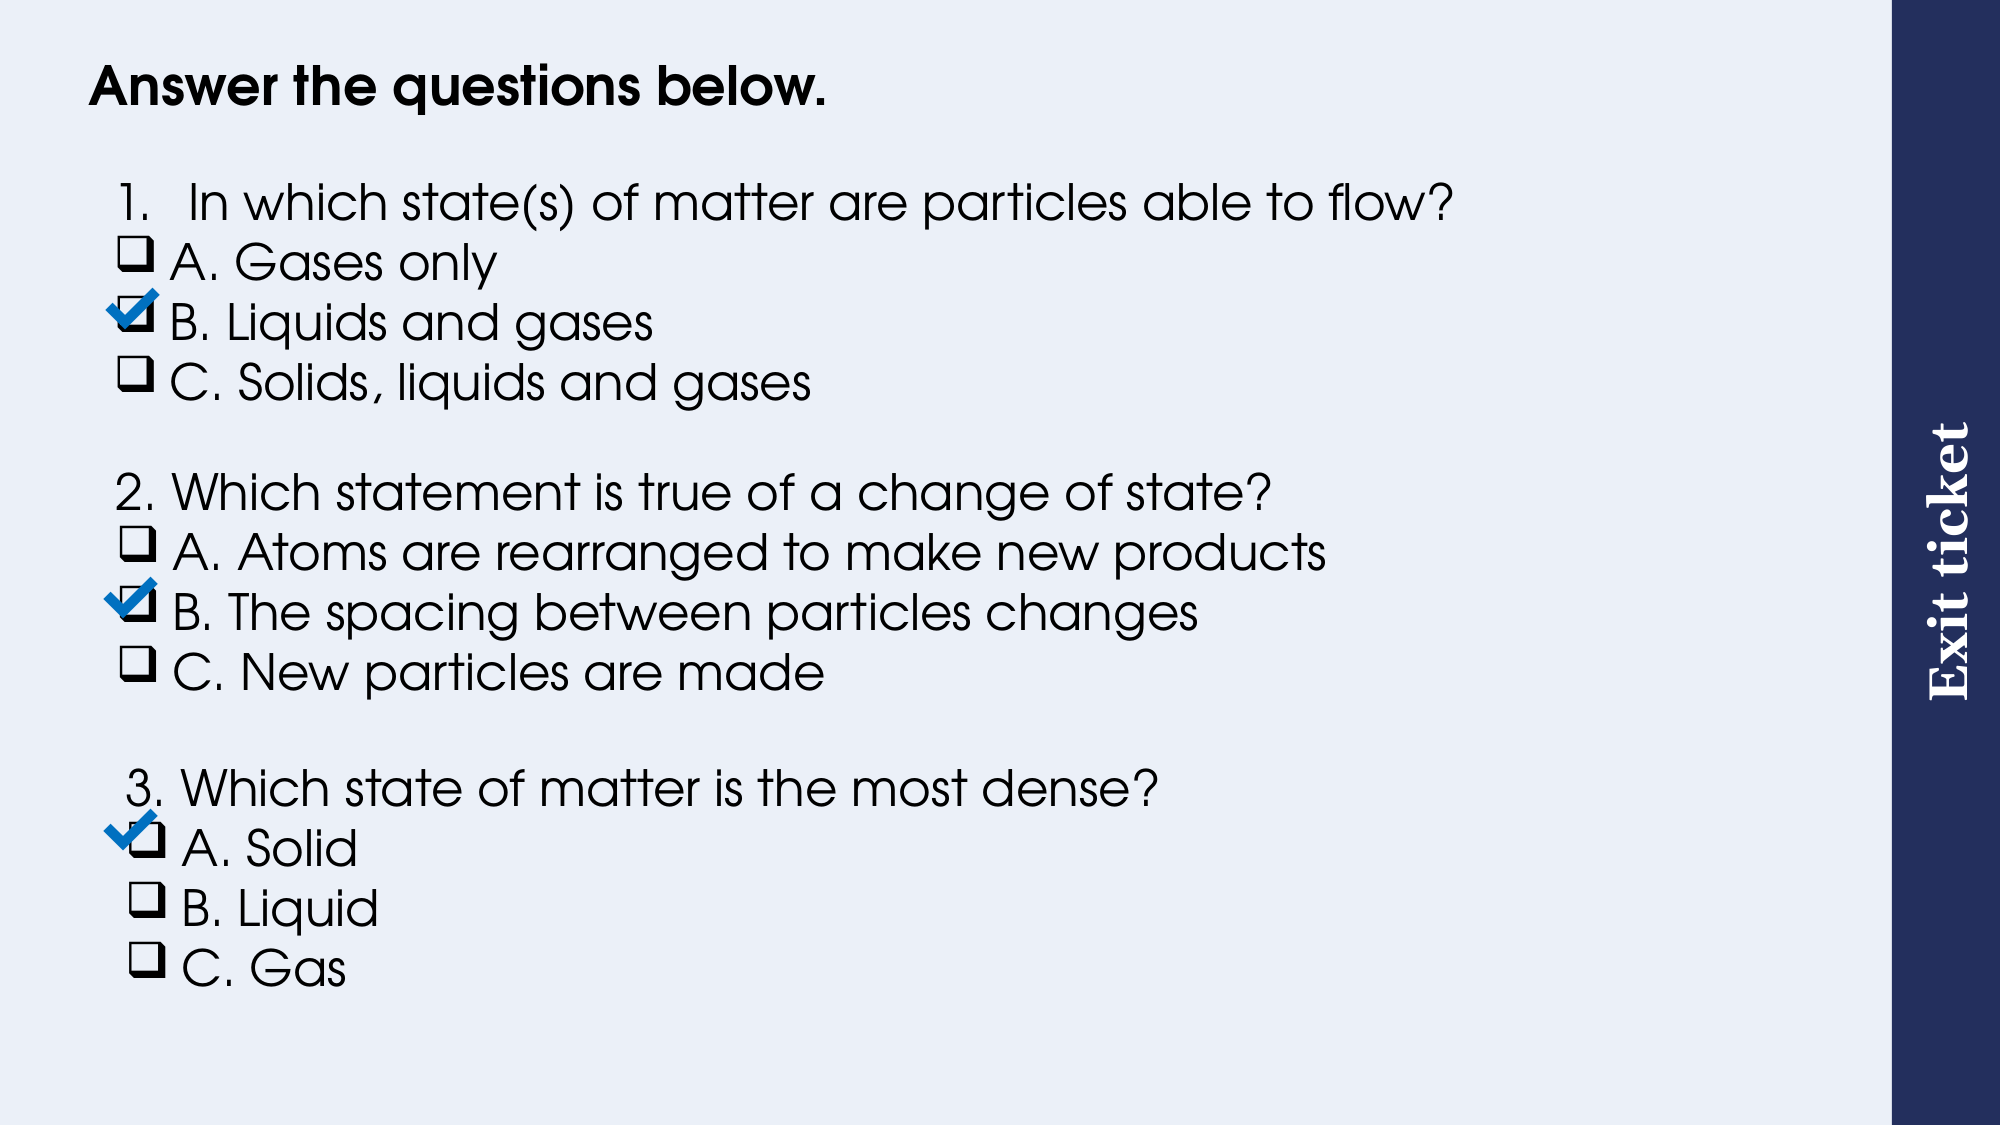

# Answer the questions below.
In which state(s) of matter are particles able to flow?
A. Gases only
B. Liquids and gases
C. Solids, liquids and gases
✓
2. Which statement is true of a change of state?
A. Atoms are rearranged to make new products
B. The spacing between particles changes
C. New particles are made
✓
3. Which state of matter is the most dense?
A. Solid
B. Liquid
C. Gas
✓